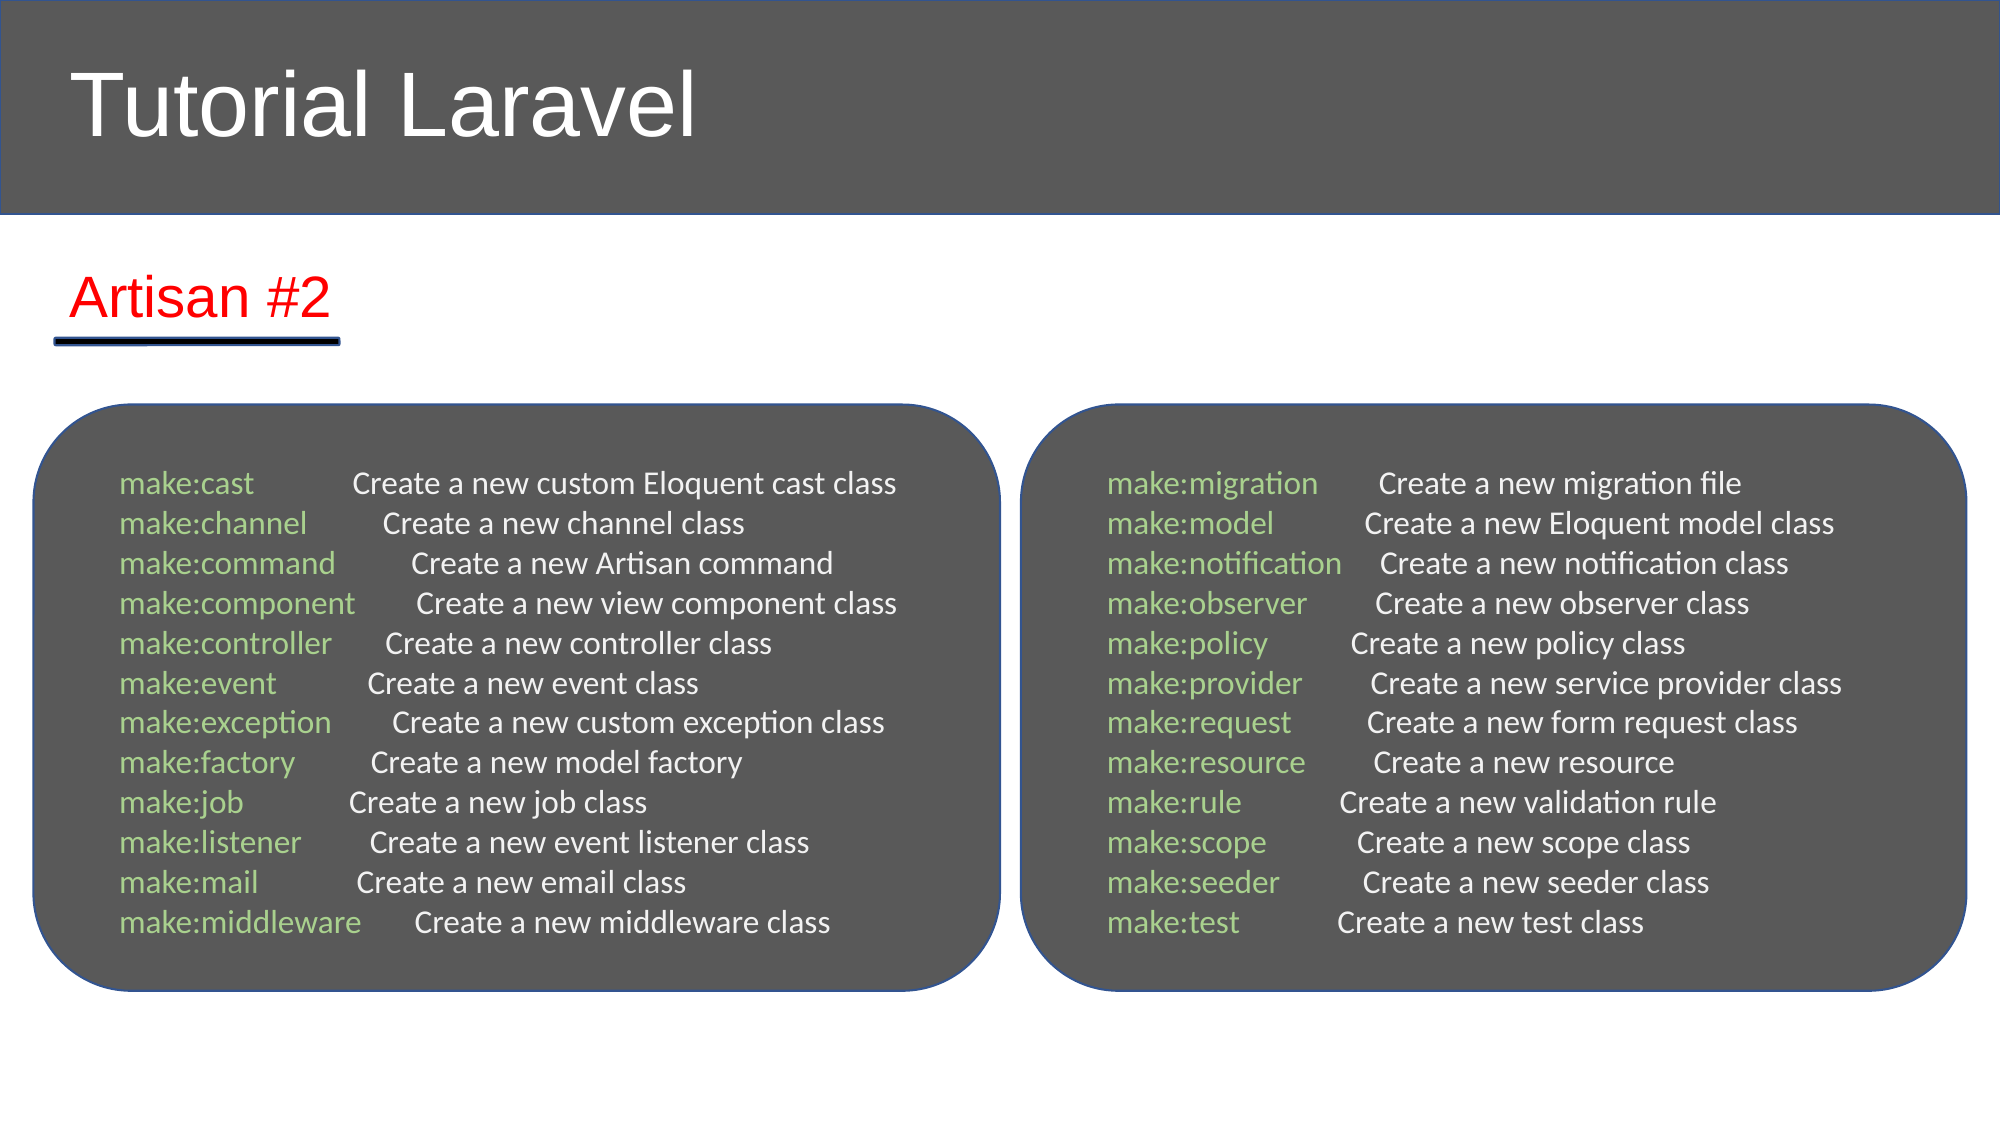

Tutorial Laravel
Artisan #2

make:cast             Create a new custom Eloquent cast class
make:channel          Create a new channel class
make:command          Create a new Artisan command
make:component        Create a new view component class
make:controller       Create a new controller class
make:event            Create a new event class
make:exception        Create a new custom exception class
make:factory          Create a new model factory
make:job              Create a new job class
make:listener         Create a new event listener class
make:mail             Create a new email class
make:middleware       Create a new middleware class
make:migration        Create a new migration file
make:model            Create a new Eloquent model class
make:notification     Create a new notification class
make:observer         Create a new observer class
make:policy           Create a new policy class
make:provider         Create a new service provider class
make:request          Create a new form request class
make:resource         Create a new resource
make:rule             Create a new validation rule
make:scope            Create a new scope class
make:seeder           Create a new seeder class
make:test             Create a new test class